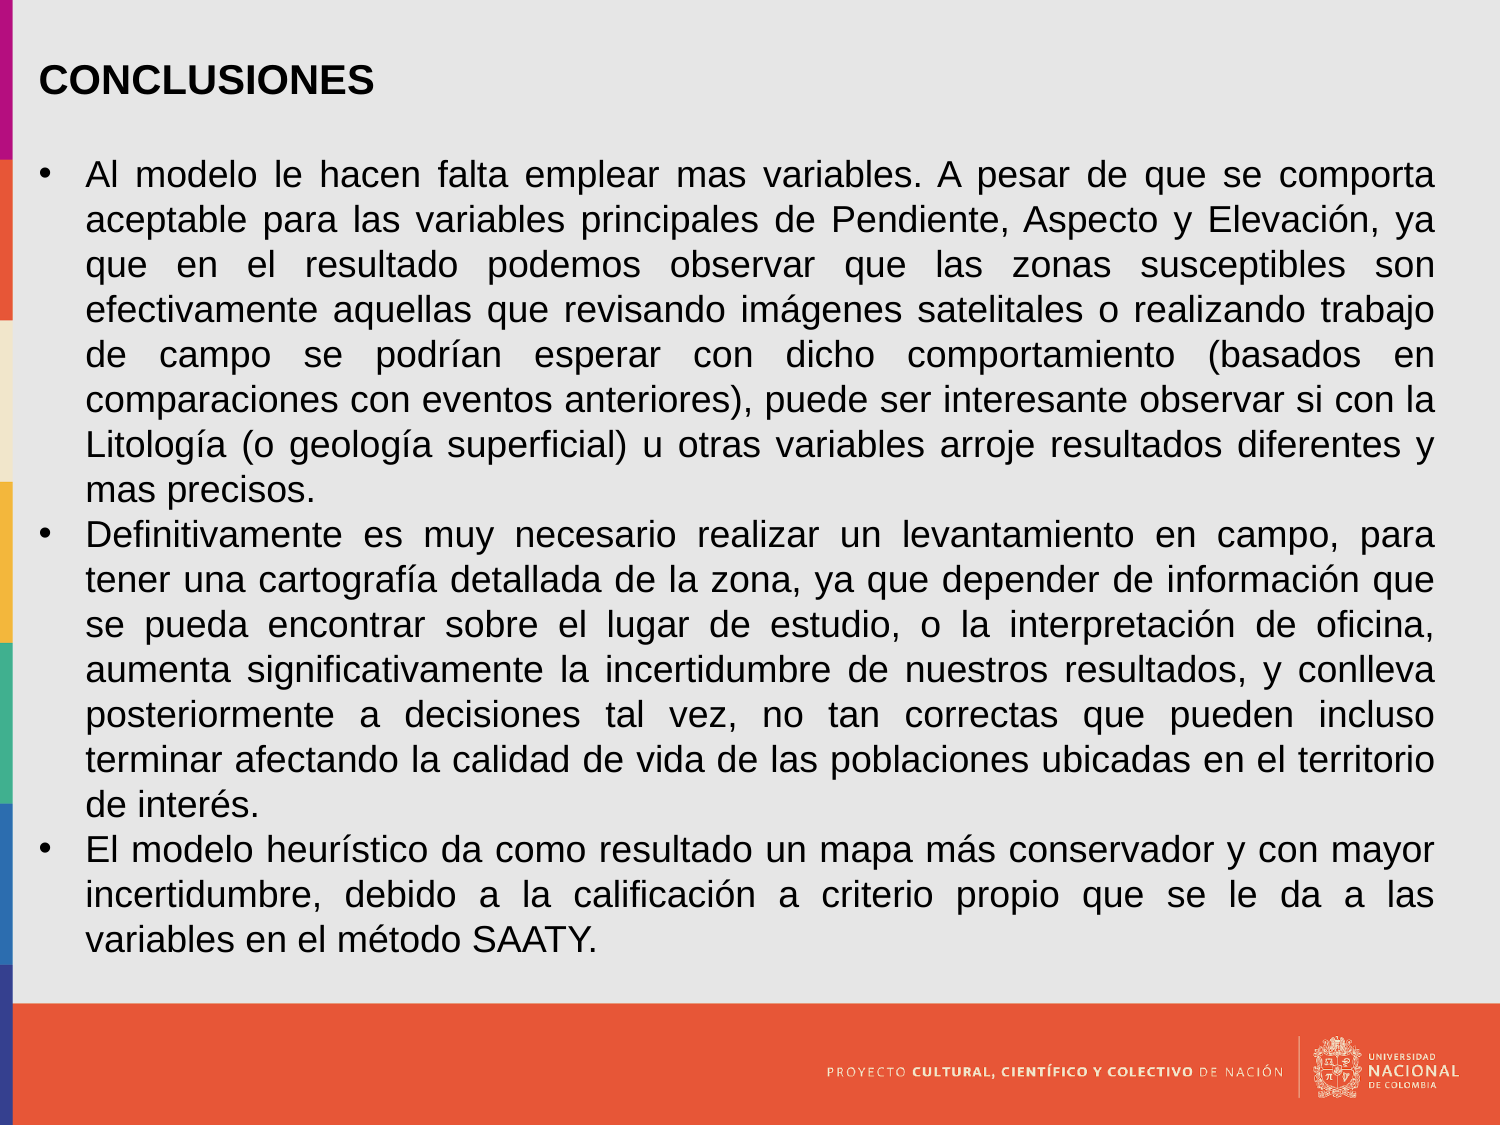

CONCLUSIONES
Al modelo le hacen falta emplear mas variables. A pesar de que se comporta aceptable para las variables principales de Pendiente, Aspecto y Elevación, ya que en el resultado podemos observar que las zonas susceptibles son efectivamente aquellas que revisando imágenes satelitales o realizando trabajo de campo se podrían esperar con dicho comportamiento (basados en comparaciones con eventos anteriores), puede ser interesante observar si con la Litología (o geología superficial) u otras variables arroje resultados diferentes y mas precisos.
Definitivamente es muy necesario realizar un levantamiento en campo, para tener una cartografía detallada de la zona, ya que depender de información que se pueda encontrar sobre el lugar de estudio, o la interpretación de oficina, aumenta significativamente la incertidumbre de nuestros resultados, y conlleva posteriormente a decisiones tal vez, no tan correctas que pueden incluso terminar afectando la calidad de vida de las poblaciones ubicadas en el territorio de interés.
El modelo heurístico da como resultado un mapa más conservador y con mayor incertidumbre, debido a la calificación a criterio propio que se le da a las variables en el método SAATY.